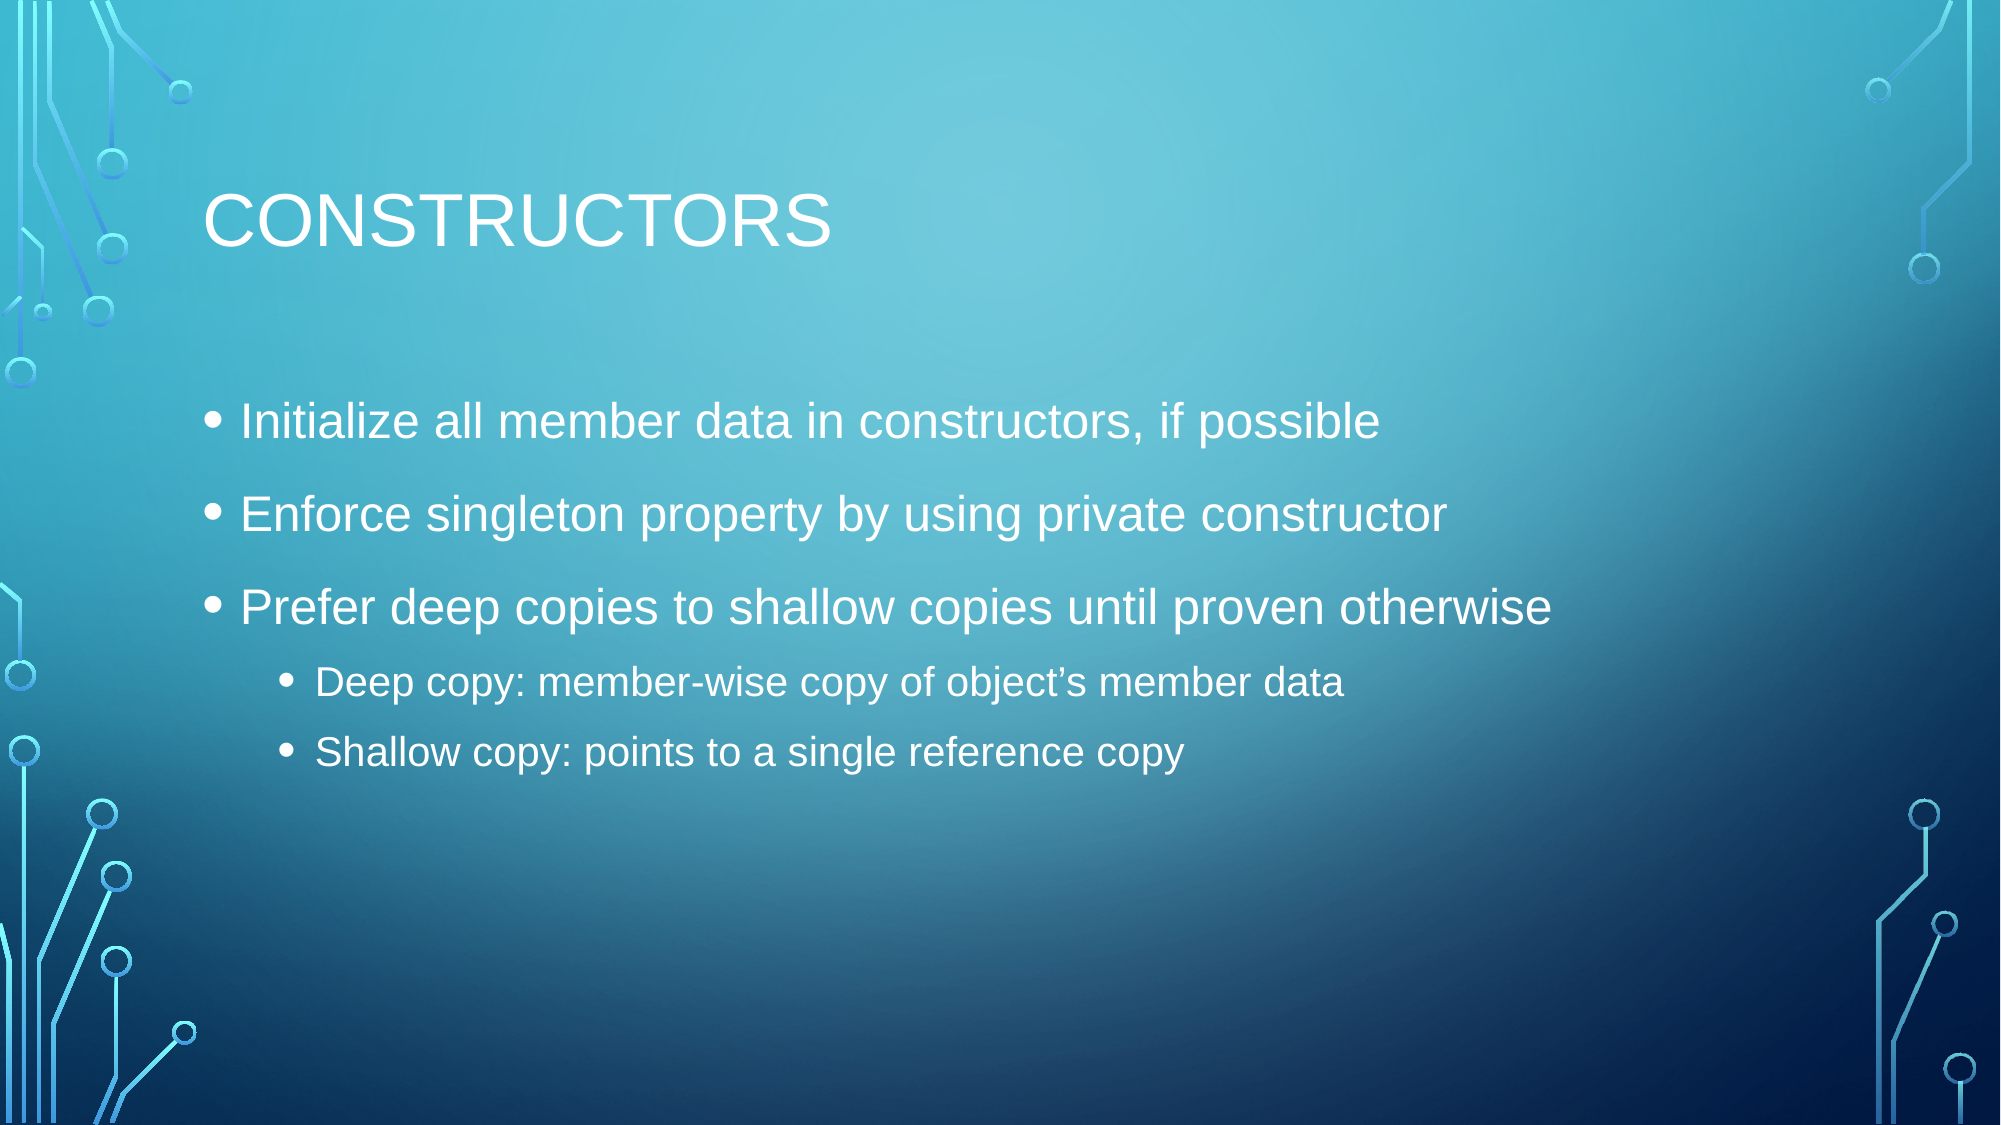

# Constructors
Initialize all member data in constructors, if possible
Enforce singleton property by using private constructor
Prefer deep copies to shallow copies until proven otherwise
Deep copy: member-wise copy of object’s member data
Shallow copy: points to a single reference copy